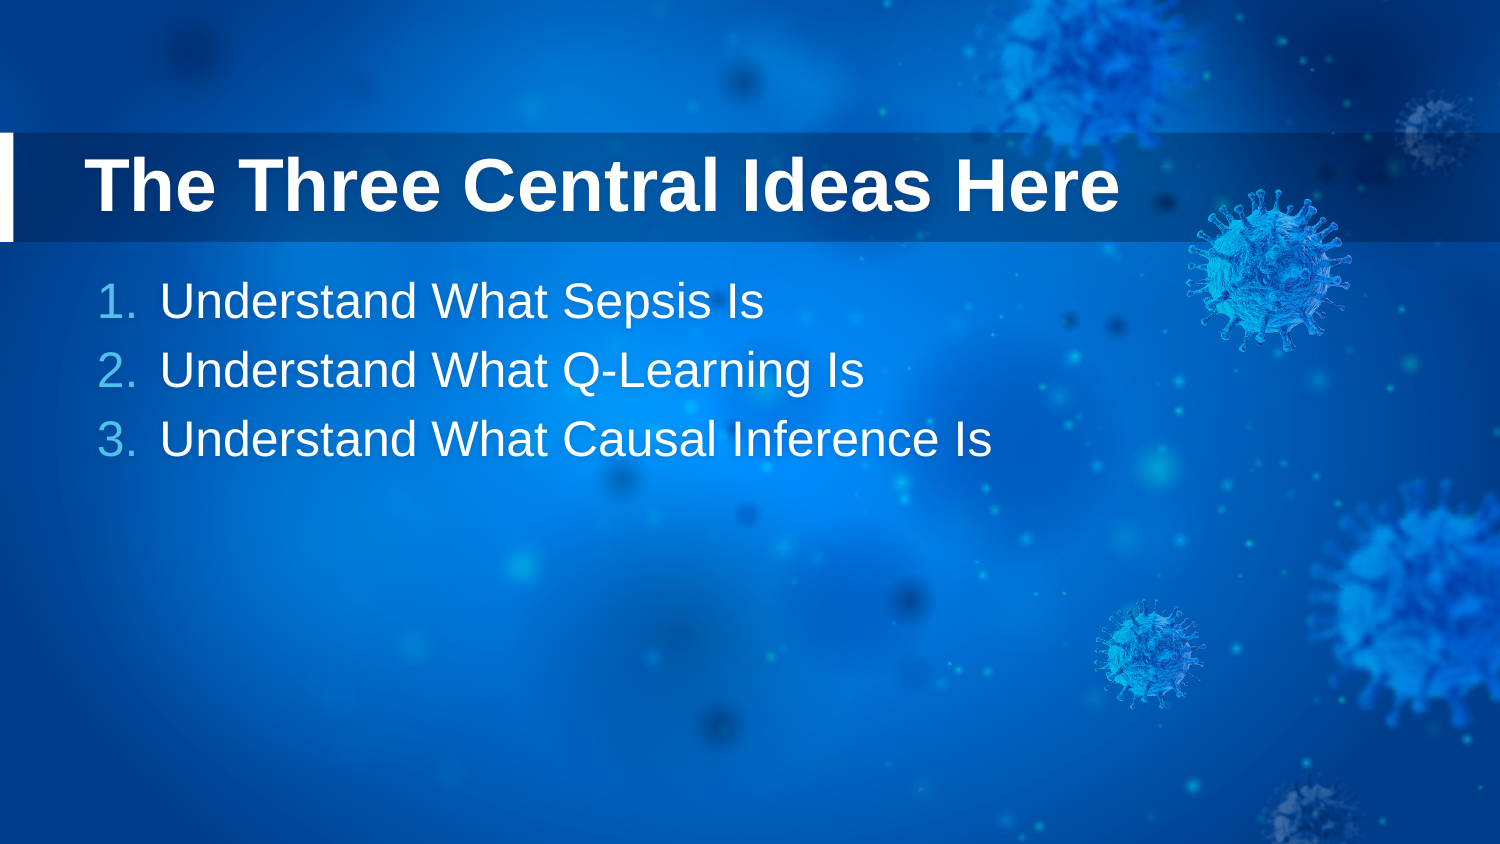

# The Three Central Ideas Here
Understand What Sepsis Is
Understand What Q-Learning Is
Understand What Causal Inference Is